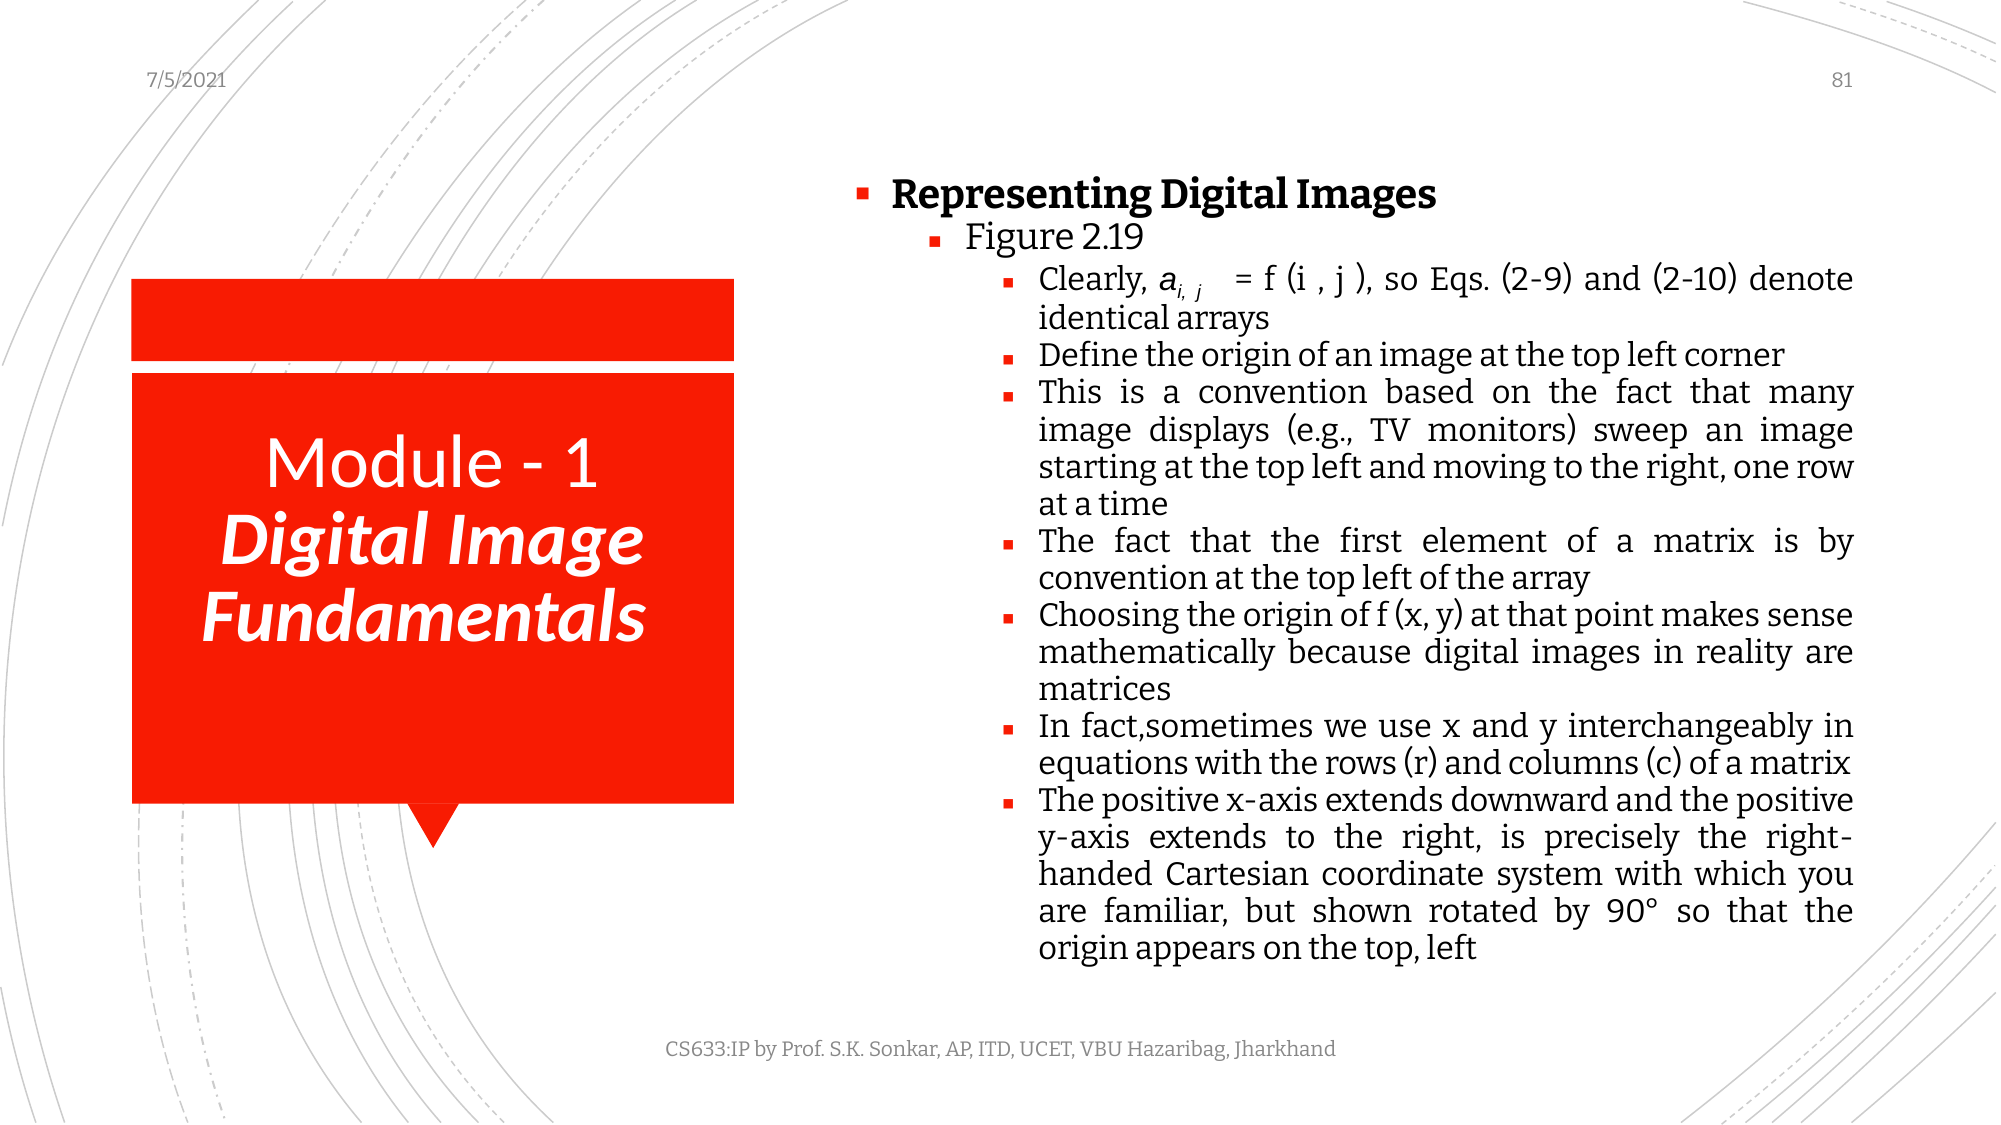

7/5/2021
81
Representing Digital Images
Figure 2.19
Clearly, ai, j   = f (i , j ), so Eqs. (2-9) and (2-10) denote identical arrays
Define the origin of an image at the top left corner
This is a convention based on the fact that many image displays (e.g., TV monitors) sweep an image starting at the top left and moving to the right, one row at a time
The fact that the first element of a matrix is by convention at the top left of the array
Choosing the origin of f (x, y) at that point makes sense mathematically because digital images in reality are matrices
In fact,sometimes we use x and y interchangeably in equations with the rows (r) and columns (c) of a matrix
The positive x-axis extends downward and the positive y-axis extends to the right, is precisely the right-handed Cartesian coordinate system with which you are familiar, but shown rotated by 90° so that the origin appears on the top, left
# Module - 1 Digital Image Fundamentals
CS633:IP by Prof. S.K. Sonkar, AP, ITD, UCET, VBU Hazaribag, Jharkhand